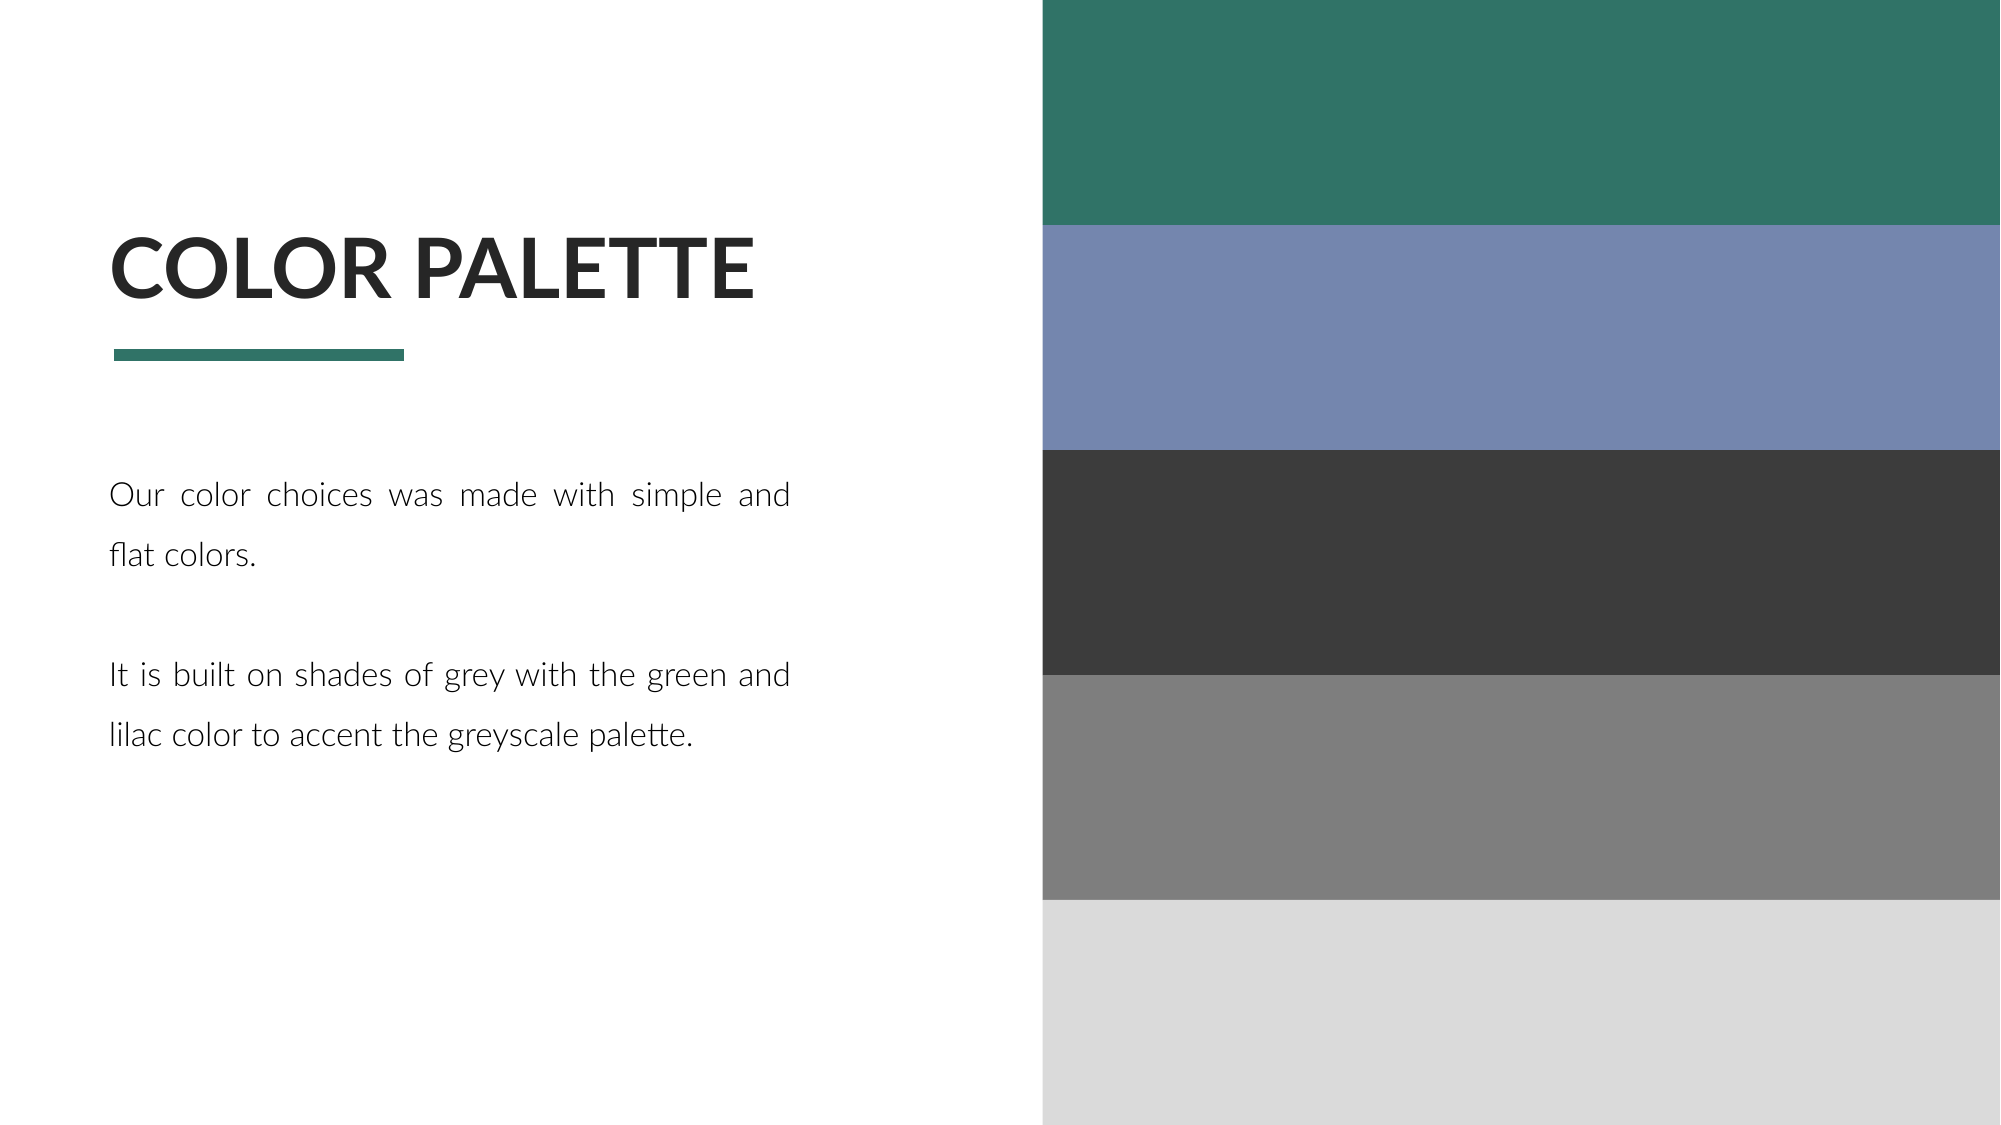

COLOR PALETTE

Our color choices was made with simple and flat colors.

It is built on shades of grey with the green and lilac color to accent the greyscale palette.